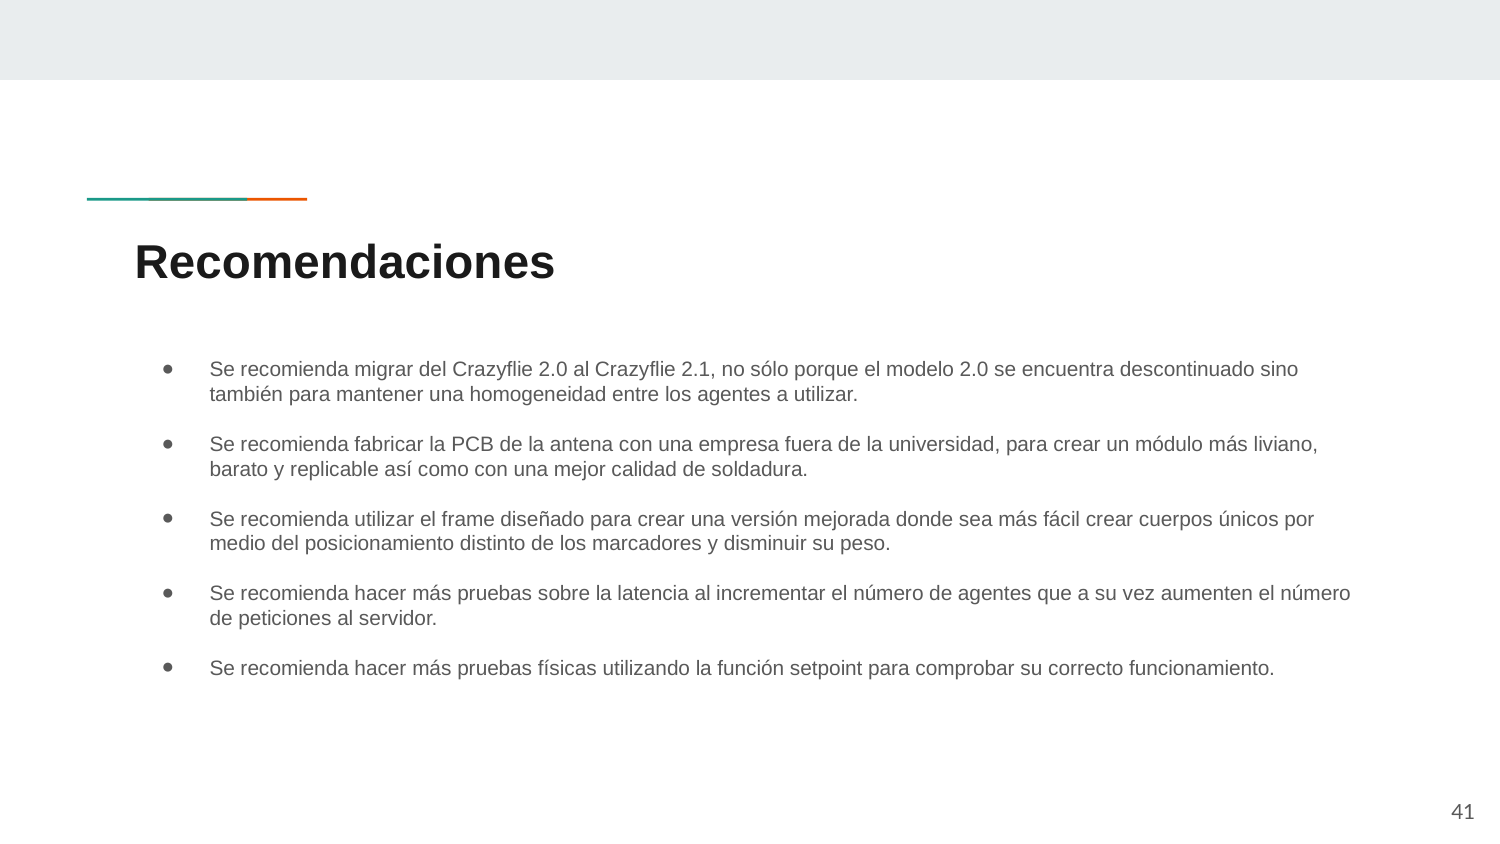

# Recomendaciones
Se recomienda migrar del Crazyflie 2.0 al Crazyflie 2.1, no sólo porque el modelo 2.0 se encuentra descontinuado sino también para mantener una homogeneidad entre los agentes a utilizar.

Se recomienda fabricar la PCB de la antena con una empresa fuera de la universidad, para crear un módulo más liviano, barato y replicable así como con una mejor calidad de soldadura.

Se recomienda utilizar el frame diseñado para crear una versión mejorada donde sea más fácil crear cuerpos únicos por medio del posicionamiento distinto de los marcadores y disminuir su peso.

Se recomienda hacer más pruebas sobre la latencia al incrementar el número de agentes que a su vez aumenten el número de peticiones al servidor.

Se recomienda hacer más pruebas físicas utilizando la función setpoint para comprobar su correcto funcionamiento.
41